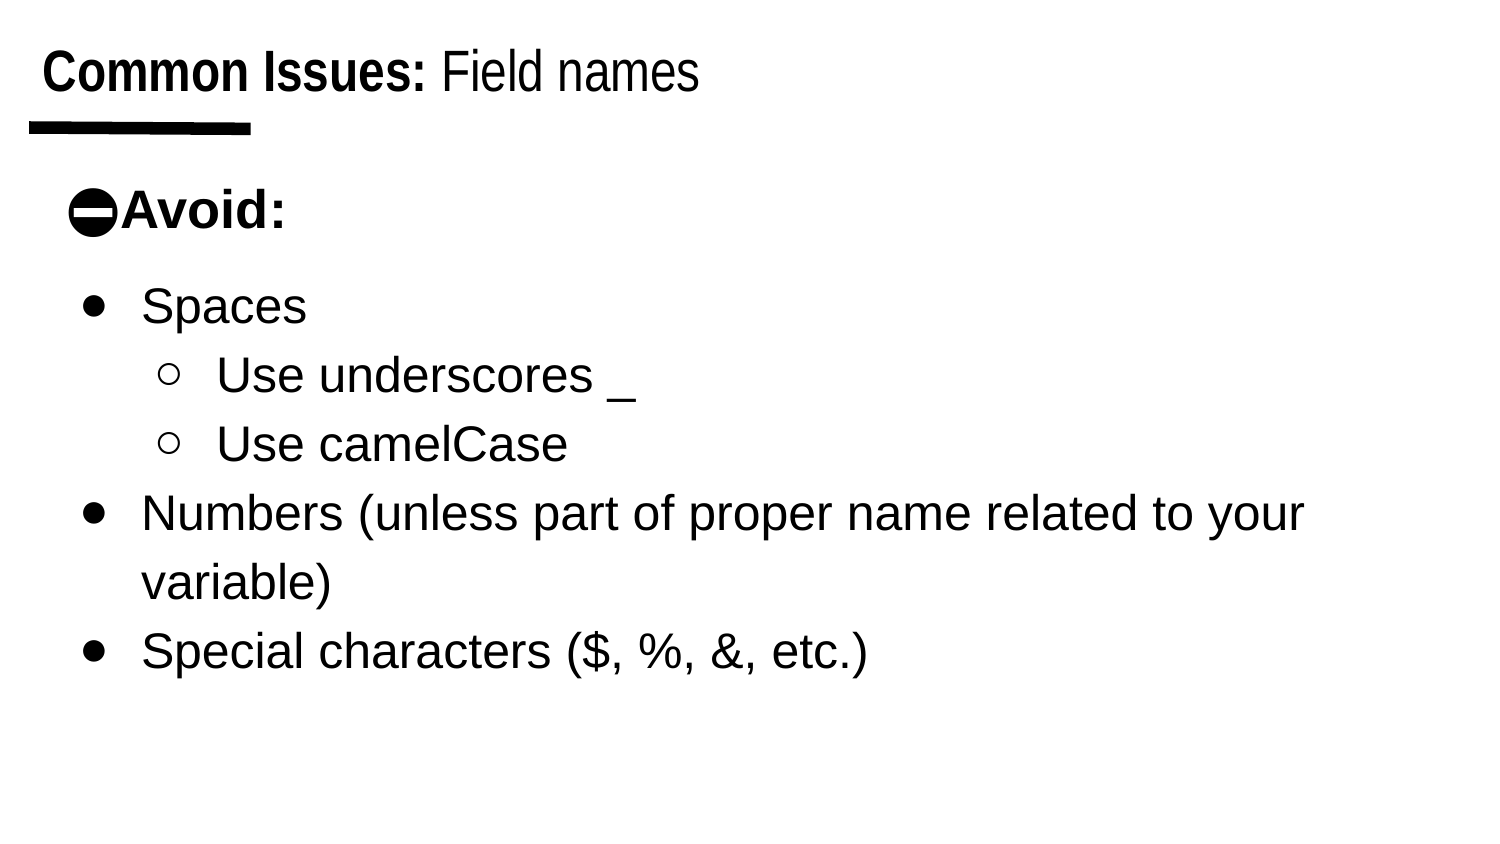

# Common Issues: Field names
⛔Avoid:
Spaces
Use underscores _
Use camelCase
Numbers (unless part of proper name related to your variable)
Special characters ($, %, &, etc.)